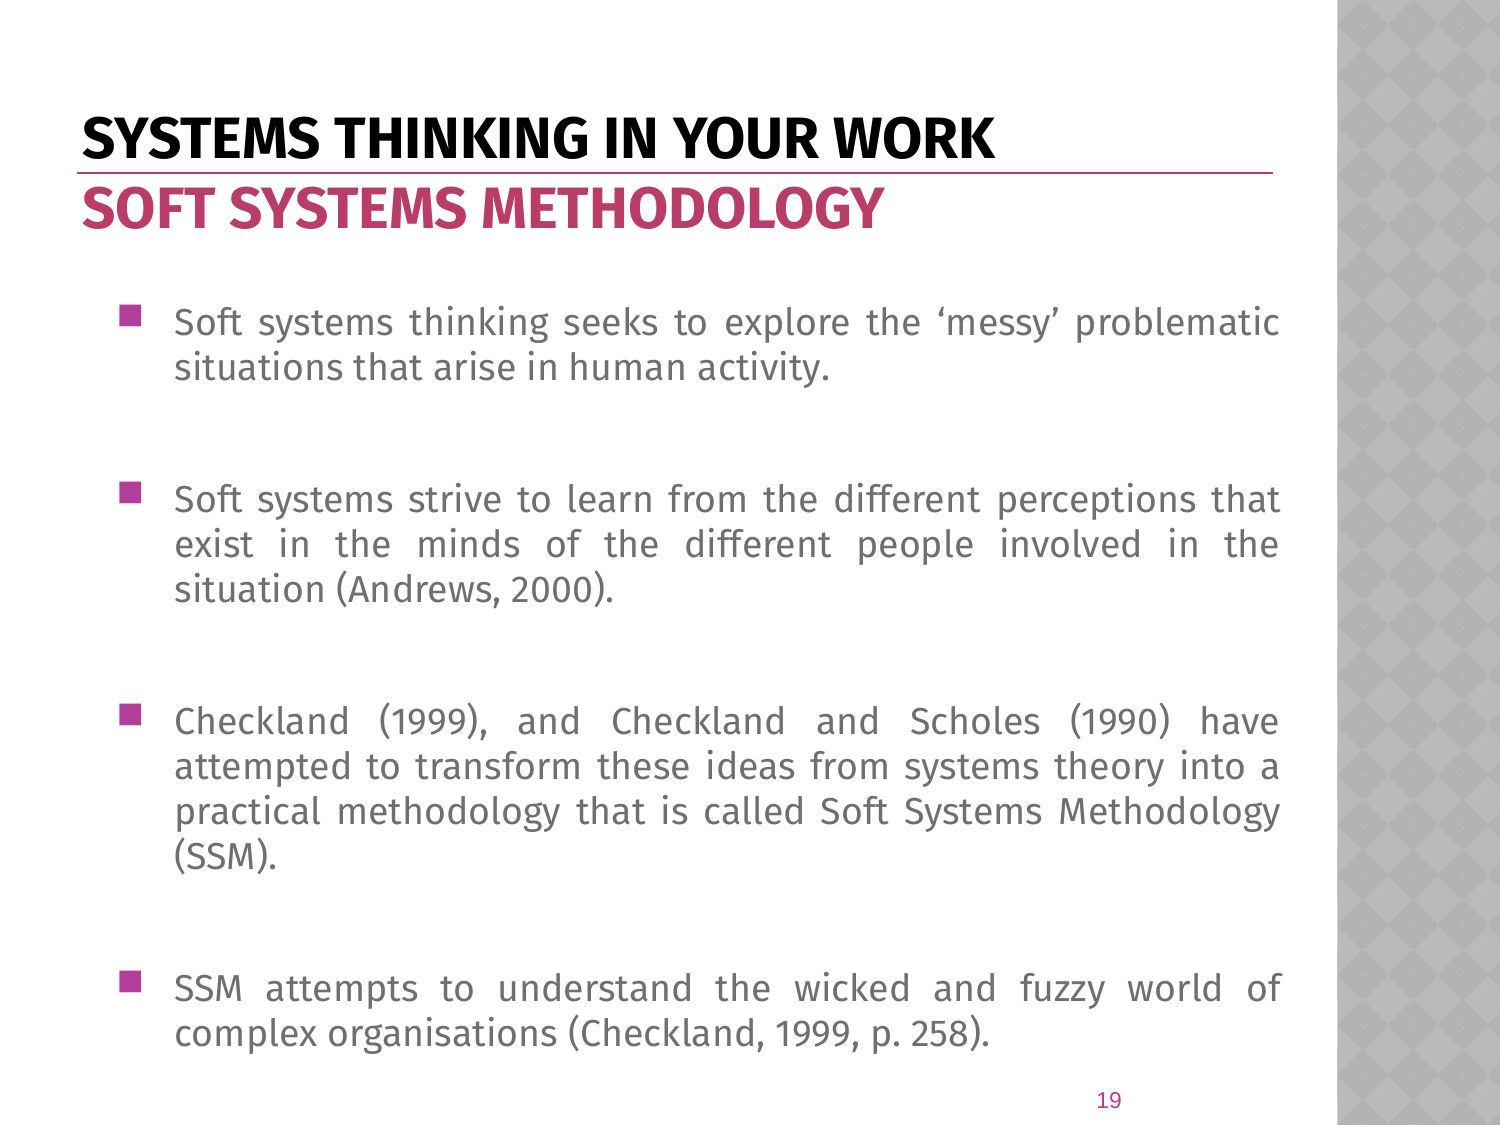

# SYSTEMS THINKING IN YOUR WORK SOFT SYSTEMS METHODOLOGY
Soft systems thinking seeks to explore the ‘messy’ problematic situations that arise in human activity.

Soft systems strive to learn from the different perceptions that exist in the minds of the different people involved in the situation (Andrews, 2000).

Checkland (1999), and Checkland and Scholes (1990) have attempted to transform these ideas from systems theory into a practical methodology that is called Soft Systems Methodology (SSM).

SSM attempts to understand the wicked and fuzzy world of complex organisations (Checkland, 1999, p. 258).
19